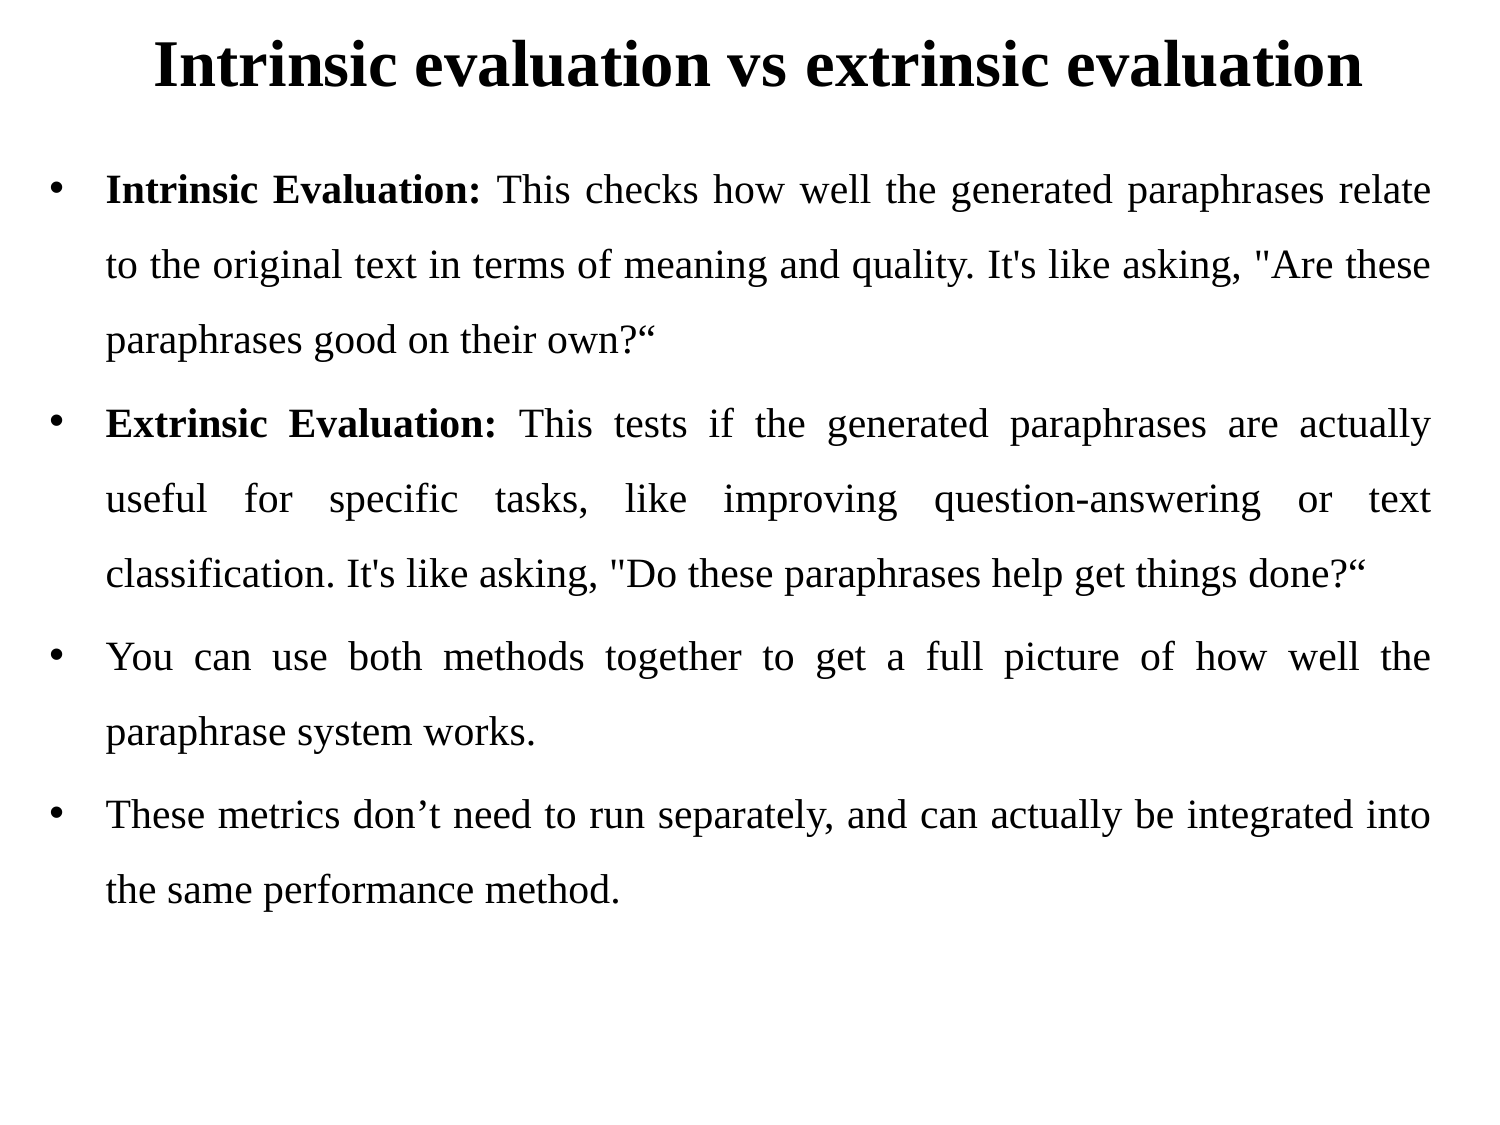

# Intrinsic evaluation vs extrinsic evaluation
Intrinsic Evaluation: This checks how well the generated paraphrases relate to the original text in terms of meaning and quality. It's like asking, "Are these paraphrases good on their own?“
Extrinsic Evaluation: This tests if the generated paraphrases are actually useful for specific tasks, like improving question-answering or text classification. It's like asking, "Do these paraphrases help get things done?“
You can use both methods together to get a full picture of how well the paraphrase system works.
These metrics don’t need to run separately, and can actually be integrated into the same performance method.